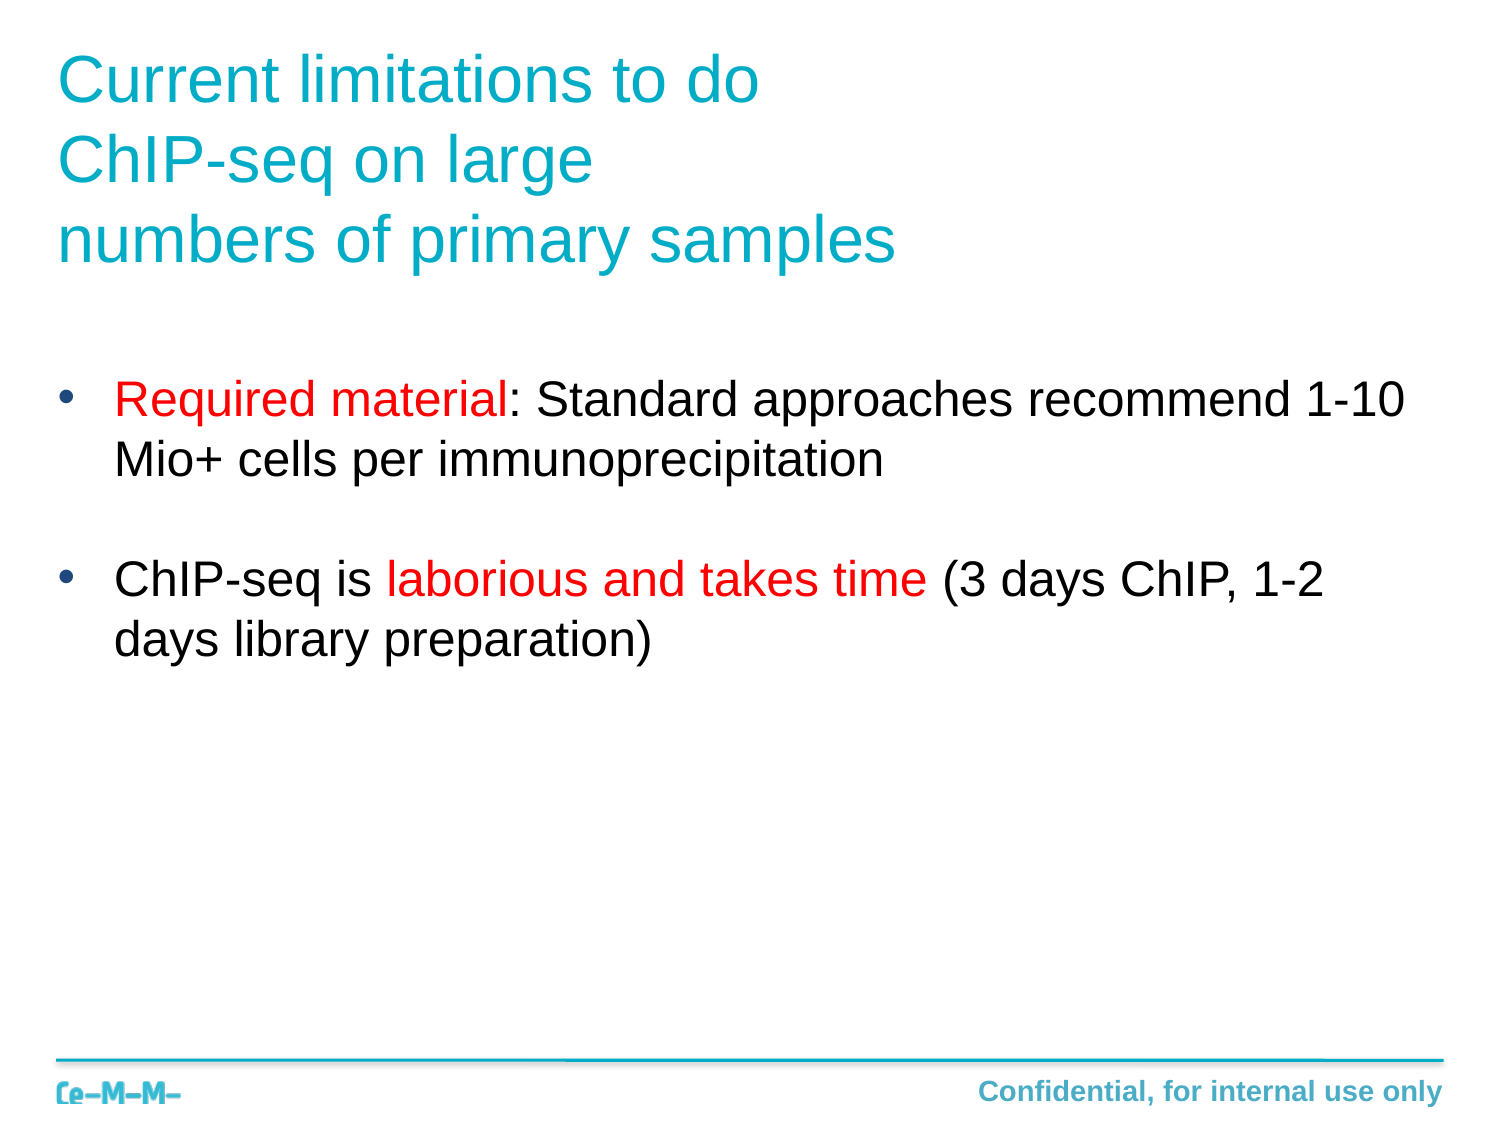

# Current limitations to do ChIP-seq on large numbers of primary samples
Required material: Standard approaches recommend 1-10 Mio+ cells per immunoprecipitation

ChIP-seq is laborious and takes time (3 days ChIP, 1-2 days library preparation)